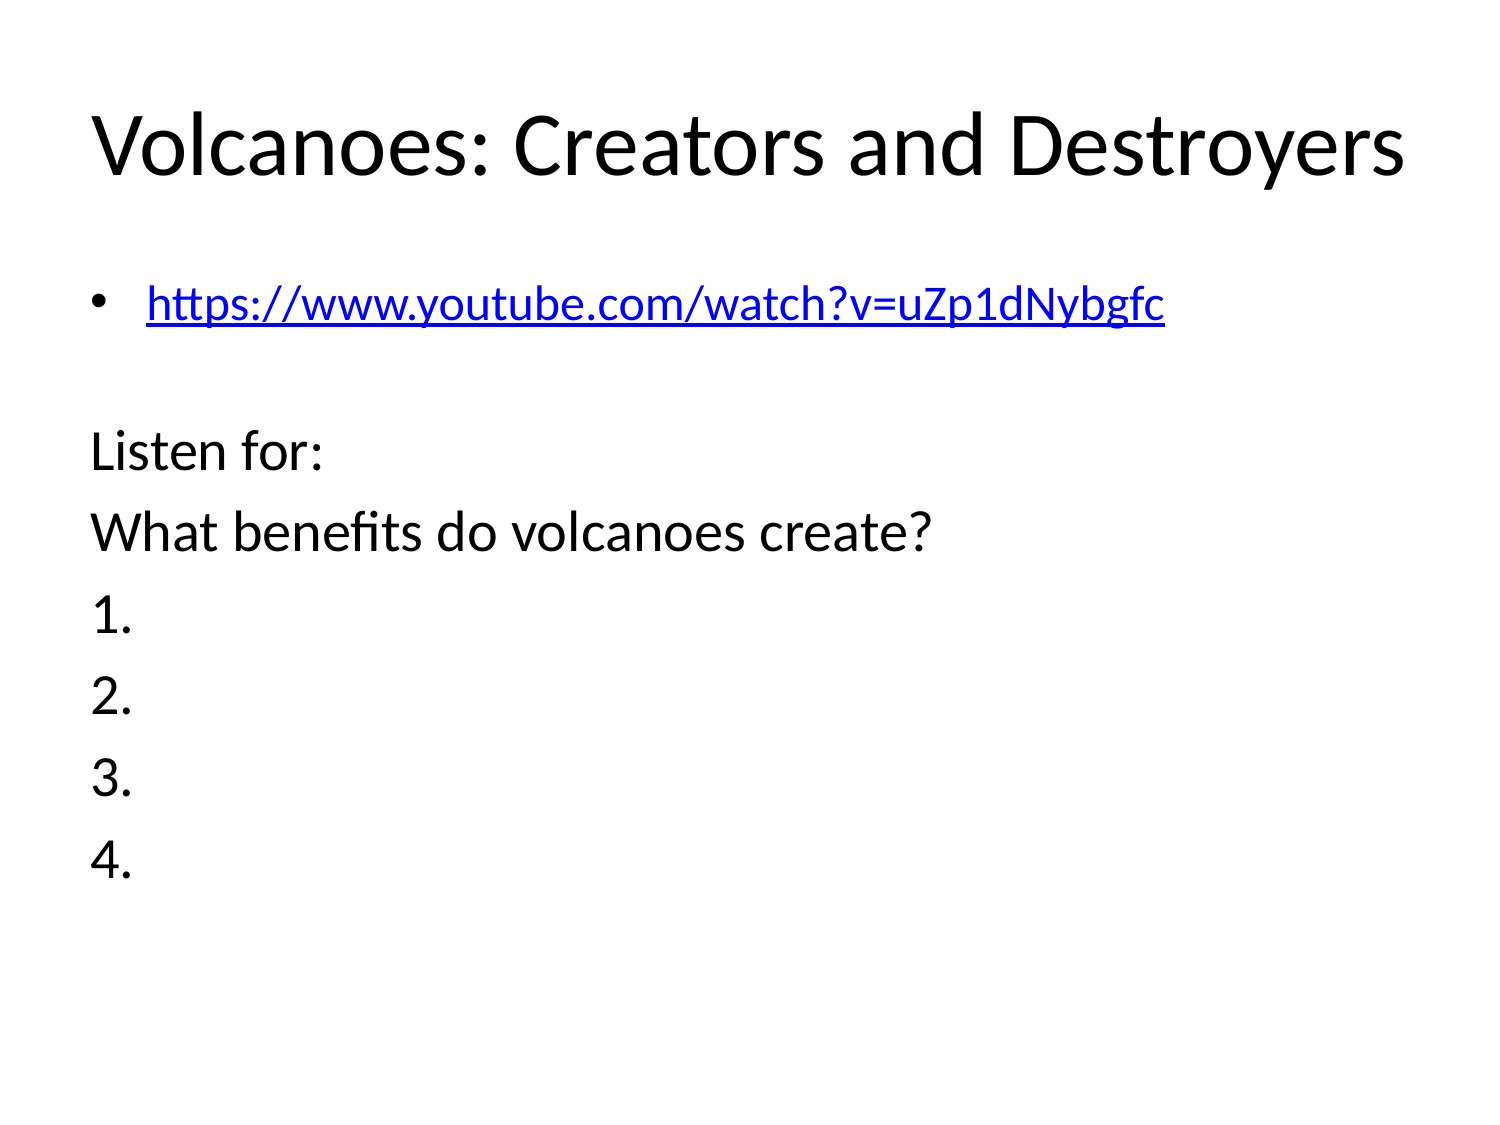

# Volcanoes: Creators and Destroyers
https://www.youtube.com/watch?v=uZp1dNybgfc

Listen for:
What benefits do volcanoes create?
1.
2.
3.
4.